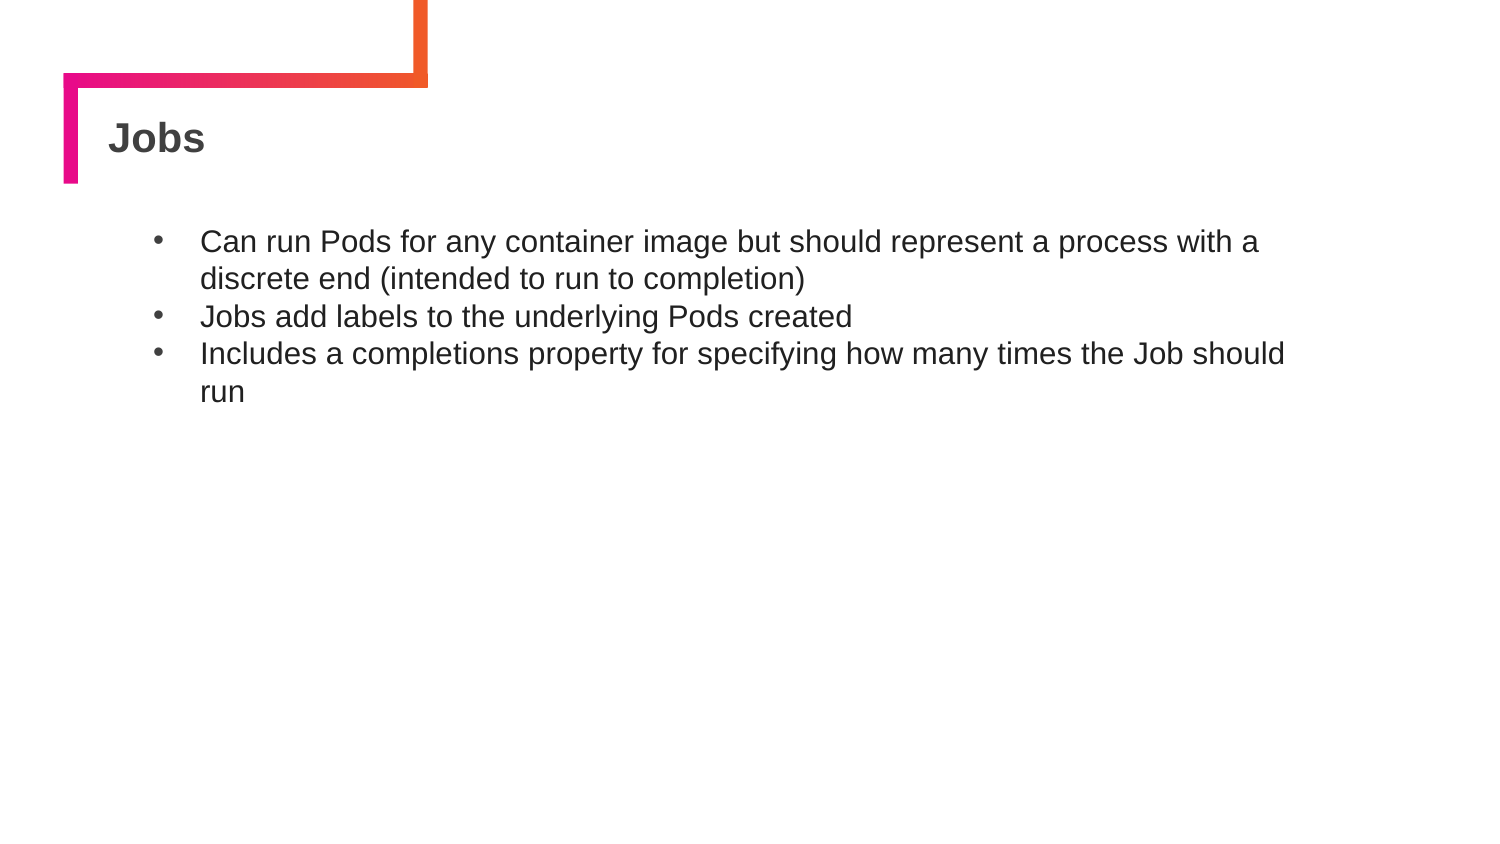

# Jobs
Can run Pods for any container image but should represent a process with a discrete end (intended to run to completion)
Jobs add labels to the underlying Pods created
Includes a completions property for specifying how many times the Job should run
157